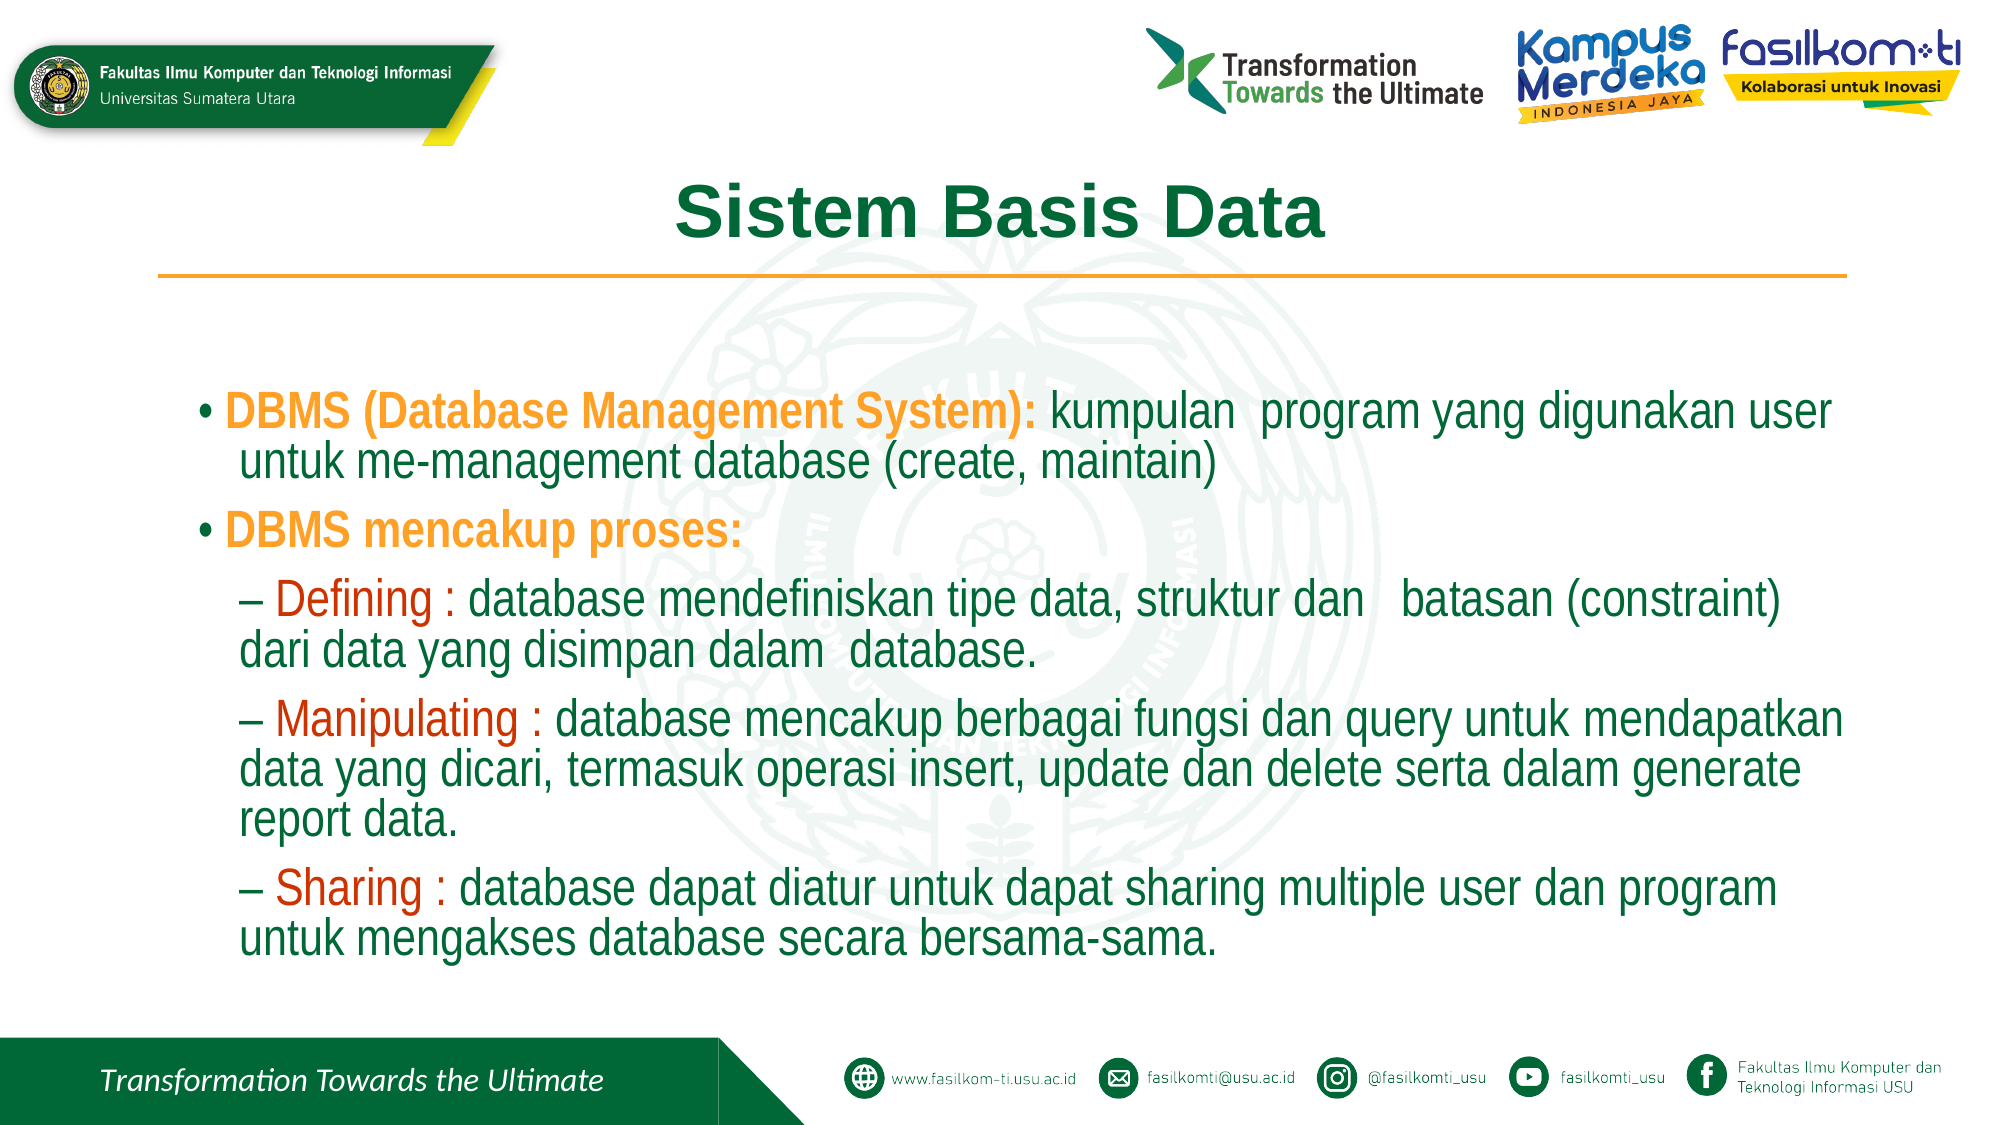

# Sistem Basis Data

• DBMS (Database Management System): kumpulan  program yang digunakan user untuk me-management database (create, maintain)
• DBMS mencakup proses:
	– Defining : database mendefiniskan tipe data, struktur dan   batasan (constraint) dari data yang disimpan dalam  database.
	– Manipulating : database mencakup berbagai fungsi dan query untuk mendapatkan data yang dicari, termasuk operasi insert, update dan delete serta dalam generate report data.
	– Sharing : database dapat diatur untuk dapat sharing multiple user dan program untuk mengakses database secara bersama-sama.